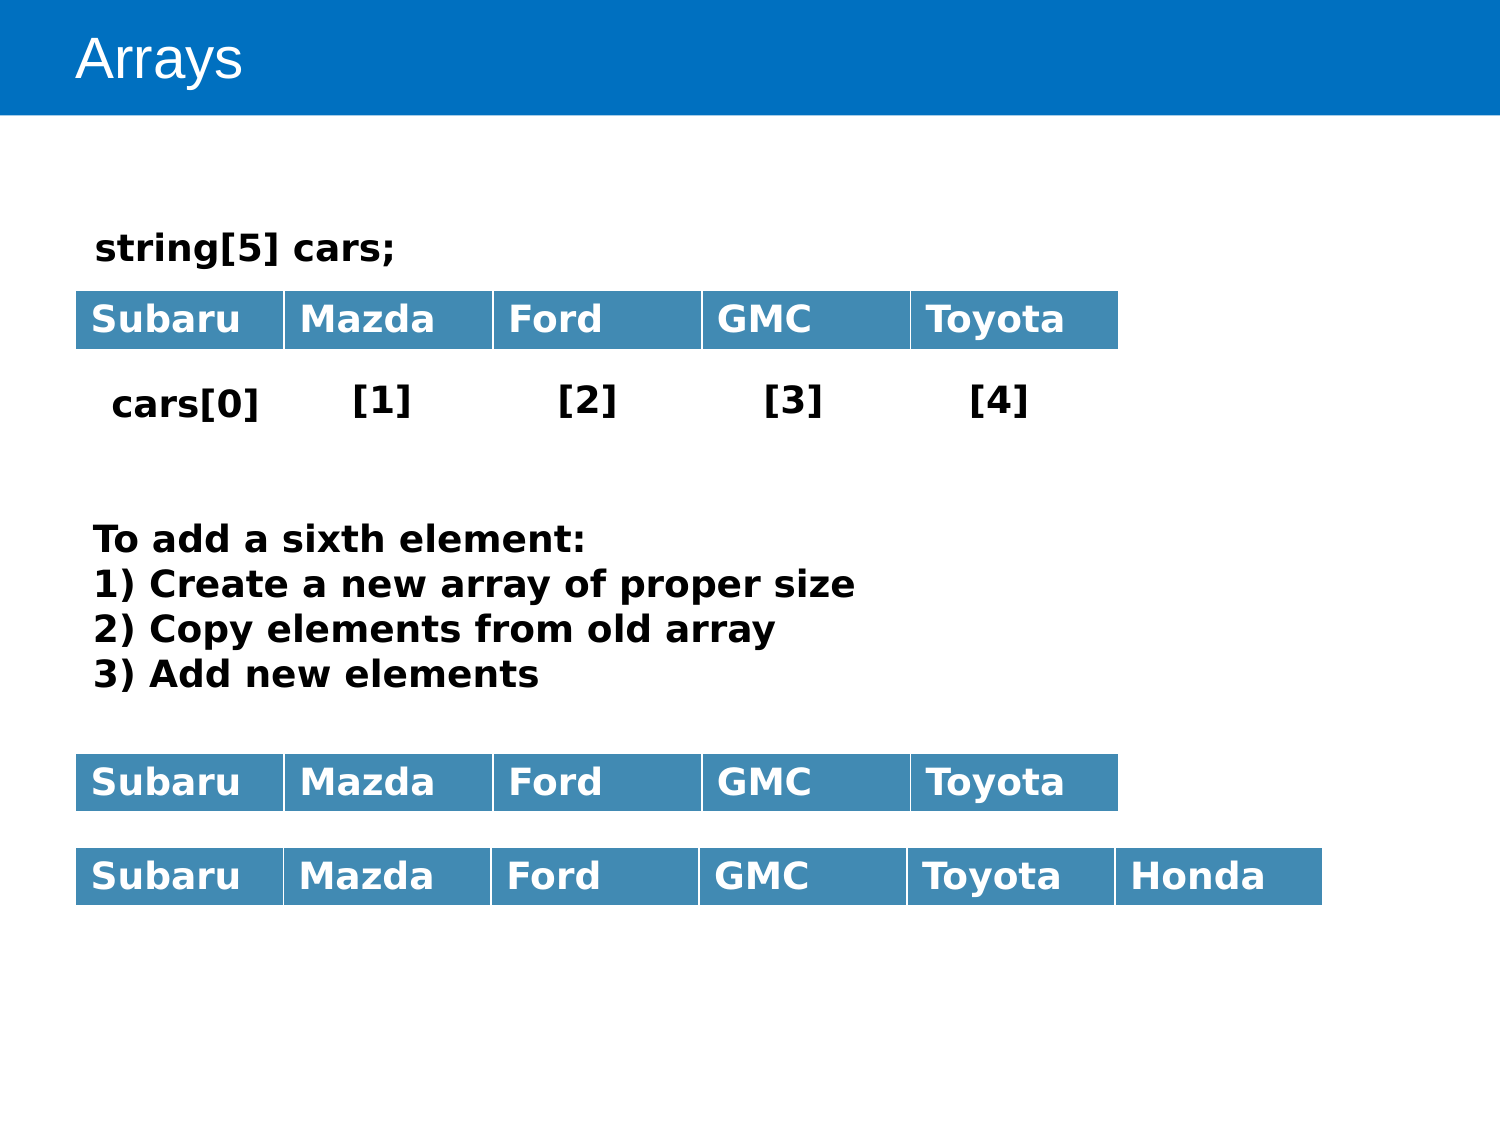

# Arrays
string[5] cars;
| Subaru | Mazda | Ford | GMC | Toyota |
| --- | --- | --- | --- | --- |
[1]
[2]
[3]
[4]
cars[0]
To add a sixth element:
Create a new array of proper size
Copy elements from old array
Add new elements
| Subaru | Mazda | Ford | GMC | Toyota |
| --- | --- | --- | --- | --- |
| Subaru | Mazda | Ford | GMC | Toyota | Honda |
| --- | --- | --- | --- | --- | --- |